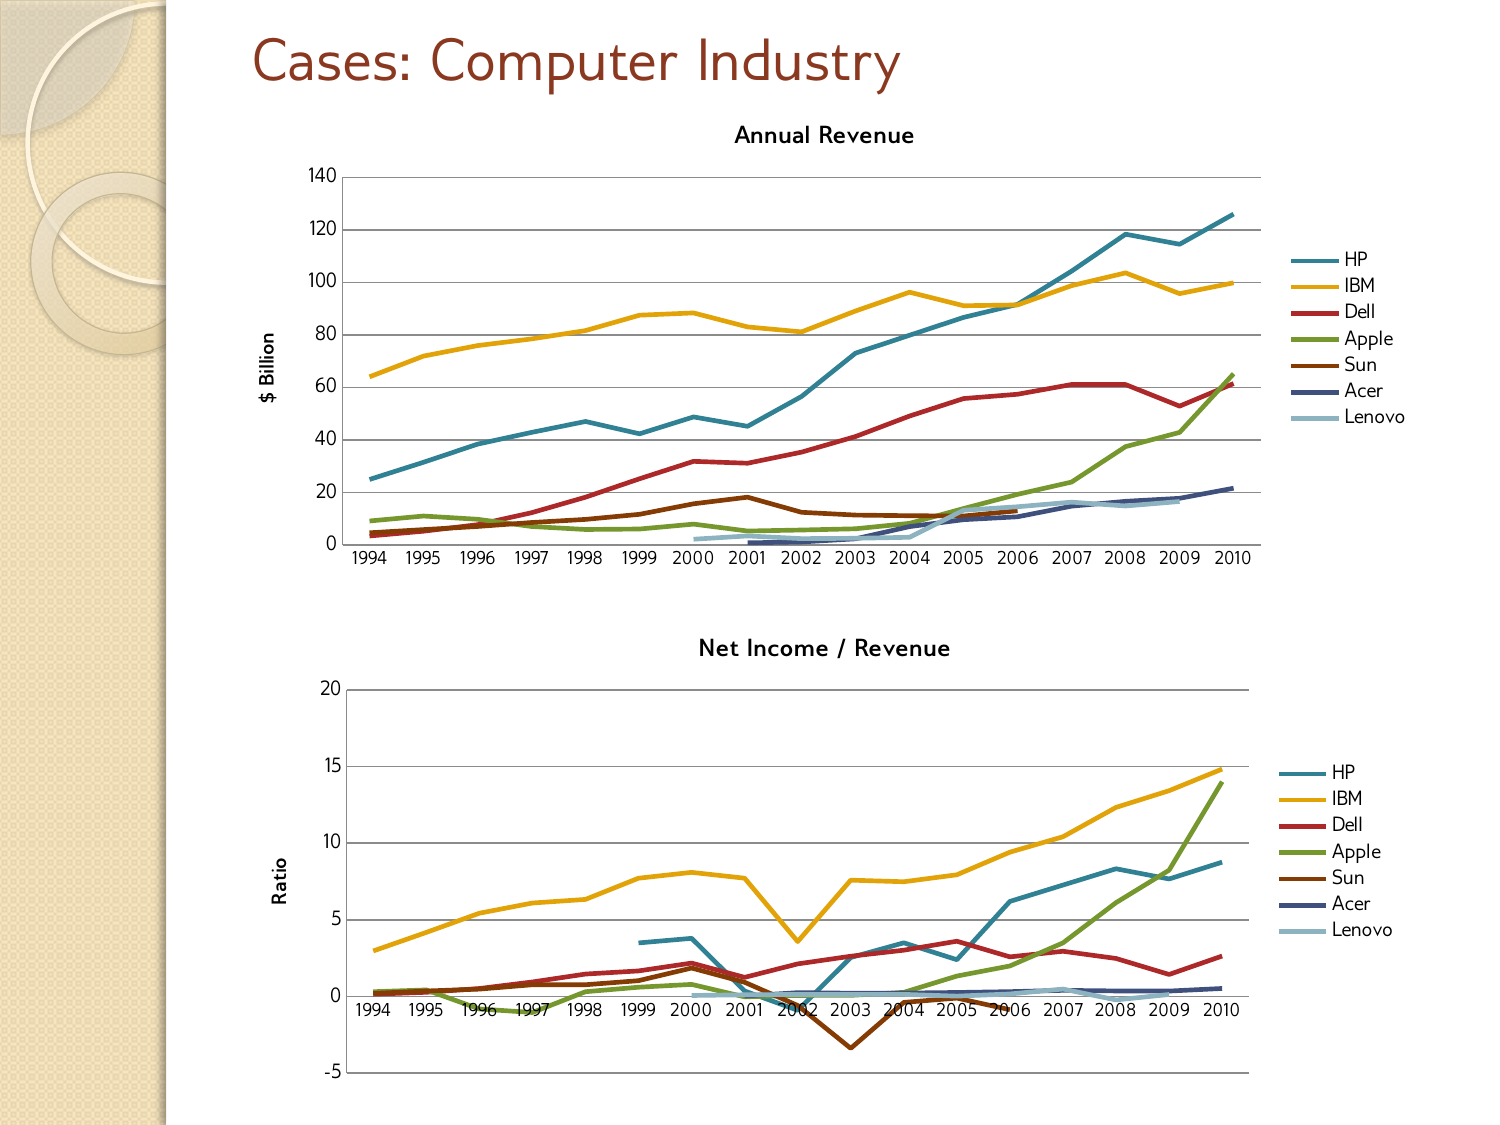

# Cases: Computer Industry

### Chart: Annual Revenue

| Category | HP | IBM | Dell | Apple | Sun | Acer | Lenovo |
|---|---|---|---|---|---|---|---|
| 1994 | 24.991 | 64.05199999999999 | 3.4753399999999997 | 9.189 | 4.68989 | None | None |
| 1995 | 31.518999999999995 | 71.94000000000001 | 5.296 | 11.062000000000001 | 5.90188 | None | None |
| 1996 | 38.42 | 75.94700000000002 | 7.759 | 9.833 | 7.0947499999999994 | None | None |
| 1997 | 42.895 | 78.508 | 12.327 | 7.081 | 8.598350000000002 | None | None |
| 1998 | 47.061 | 81.667 | 18.242999999999995 | 5.941 | 9.790840000000001 | None | None |
| 1999 | 42.37 | 87.548 | 25.264999999999997 | 6.1339999999999995 | 11.7263 | None | None |
| 2000 | 48.782000000000004 | 88.396 | 31.888 | 7.983 | 15.720999999999998 | None | 2.2411445891448976 |
| 2001 | 45.22600000000001 | 83.067 | 31.168 | 5.3629999999999995 | 18.25 | 0.8654802445036547 | 3.489704864227288 |
| 2002 | 56.588 | 81.18599999999999 | 35.403999999999996 | 5.742 | 12.496 | 1.2080561926605504 | 2.4702548848658905 |
| 2003 | 73.061 | 89.131 | 41.327000000000005 | 6.207 | 11.434000000000001 | 2.3978286384976526 | 2.5950389903550173 |
| 2004 | 79.905 | 96.293 | 49.121 | 8.279000000000002 | 11.185 | 7.039386829344596 | 2.9726540454568777 |
| 2005 | 86.696 | 91.134 | 55.788000000000004 | 13.931000000000001 | 11.07 | 9.681570537208952 | 13.276 |
| 2006 | 91.65799999999999 | 91.424 | 57.42 | 19.315 | 13.068 | 10.767833026396563 | 14.59 |
| 2007 | 104.286 | 98.786 | 61.133 | 24.006 | None | 14.832800000000002 | 16.352 |
| 2008 | 118.364 | 103.63 | 61.101000000000006 | 37.491 | None | 16.66160359173315 | 14.901 |
| 2009 | 114.552 | 95.758 | 52.902 | 42.905 | None | 17.80454742850053 | 16.605 |
| 2010 | 126.033 | 99.86999999999999 | 61.494 | 65.225 | None | 21.66181036501378 | None |

### Chart: Net Income / Revenue

| Category | HP | IBM | Dell | Apple | Sun | Acer | Lenovo |
|---|---|---|---|---|---|---|---|
| 1994 | None | 2.965 | 0.14900000000000002 | 0.31000000000000005 | 0.196 | None | None |
| 1995 | None | 4.177999999999999 | 0.272 | 0.4240000000000001 | 0.35600000000000004 | None | None |
| 1996 | None | 5.429 | 0.518 | -0.816 | 0.47700000000000004 | None | None |
| 1997 | None | 6.093 | 0.944 | -1.0449999999999997 | 0.7620000000000001 | None | None |
| 1998 | None | 6.327999999999999 | 1.46 | 0.30900000000000005 | 0.7630000000000001 | None | None |
| 1999 | 3.4909999999999997 | 7.712 | 1.6659999999999997 | 0.6010000000000001 | 1.03 | None | None |
| 2000 | 3.79 | 8.093 | 2.177 | 0.786 | 1.854 | None | 0.061775962600498315 |
| 2001 | 0.35600000000000004 | 7.713 | 1.246 | -0.025 | 0.927 | 0.029465825057350074 | 0.11025923741634401 |
| 2002 | -0.903 | 3.5789999999999997 | 2.122 | 0.065 | -0.587 | 0.24793577981651374 | 0.13154520744653575 |
| 2003 | 2.5389999999999997 | 7.583 | 2.625 | 0.06900000000000002 | -3.384 | 0.21461267605633808 | 0.13043812846295919 |
| 2004 | 3.4969999999999994 | 7.479000000000001 | 3.018 | 0.266 | -0.38800000000000007 | 0.21936493039261695 | 0.13506233646298293 |
| 2005 | 2.3979999999999997 | 7.934 | 3.602 | 1.328 | -0.10700000000000001 | 0.2580429158423376 | 0.022 |
| 2006 | 6.1979999999999995 | 9.416 | 2.583 | 1.989 | -0.8640000000000001 | 0.3136279926335176 | 0.161 |
| 2007 | 7.263999999999999 | 10.418000000000001 | 2.947 | 3.4959999999999996 | None | 0.39873846153846165 | 0.4840000000000001 |
| 2008 | 8.329 | 12.334 | 2.4779999999999998 | 6.118999999999999 | None | 0.35813630041724626 | -0.226 |
| 2009 | 7.659999999999999 | 13.425000000000002 | 1.4329999999999998 | 8.235 | None | 0.3521620447918606 | 0.129 |
| 2010 | 8.761000000000001 | 14.833 | 2.635 | 14.013 | None | 0.5205921831955923 | None |